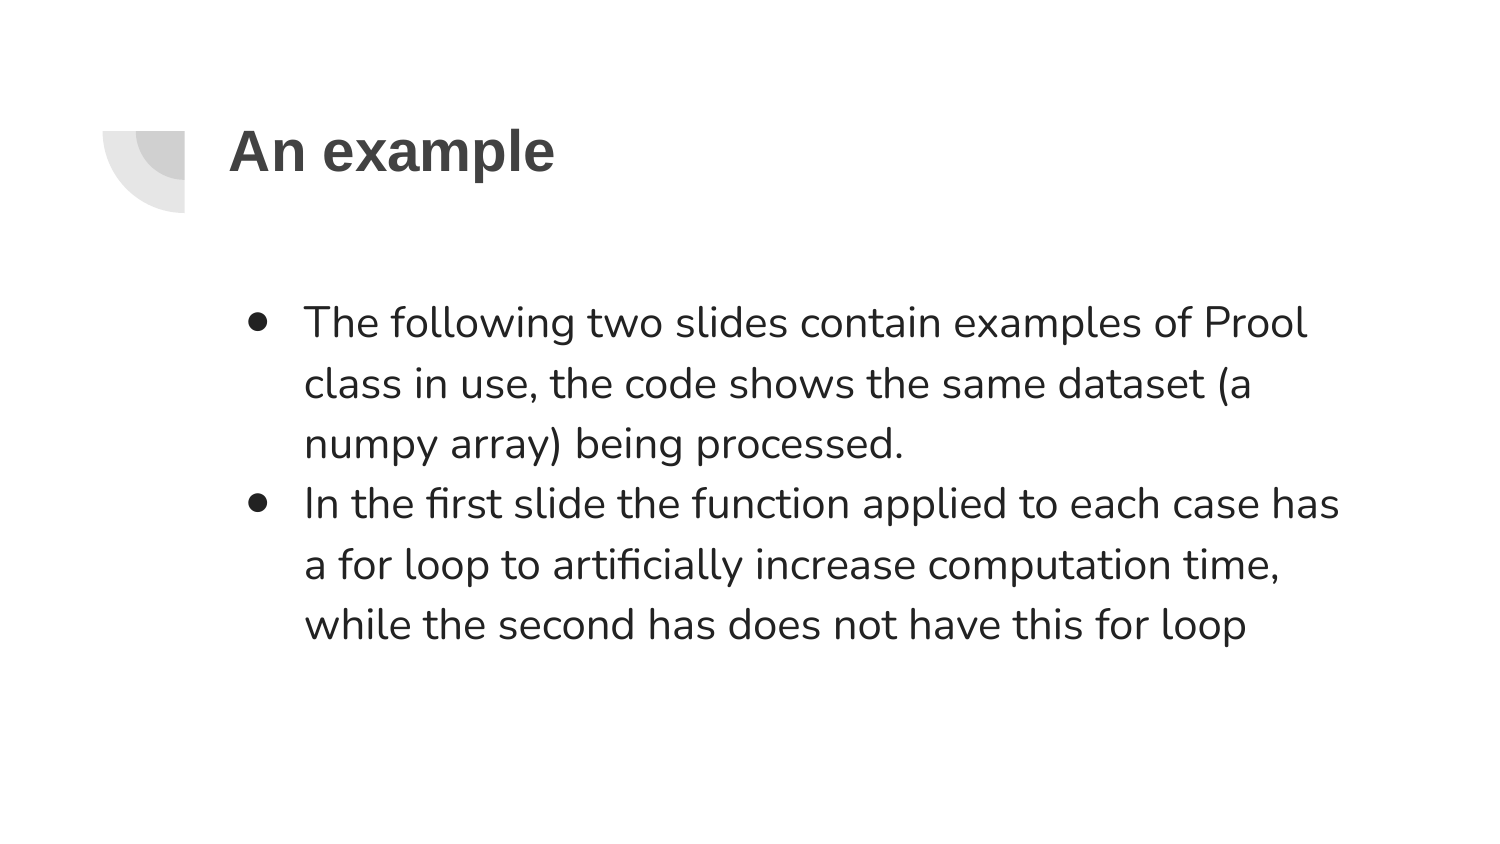

# An example
The following two slides contain examples of Prool class in use, the code shows the same dataset (a numpy array) being processed.
In the first slide the function applied to each case has a for loop to artificially increase computation time, while the second has does not have this for loop